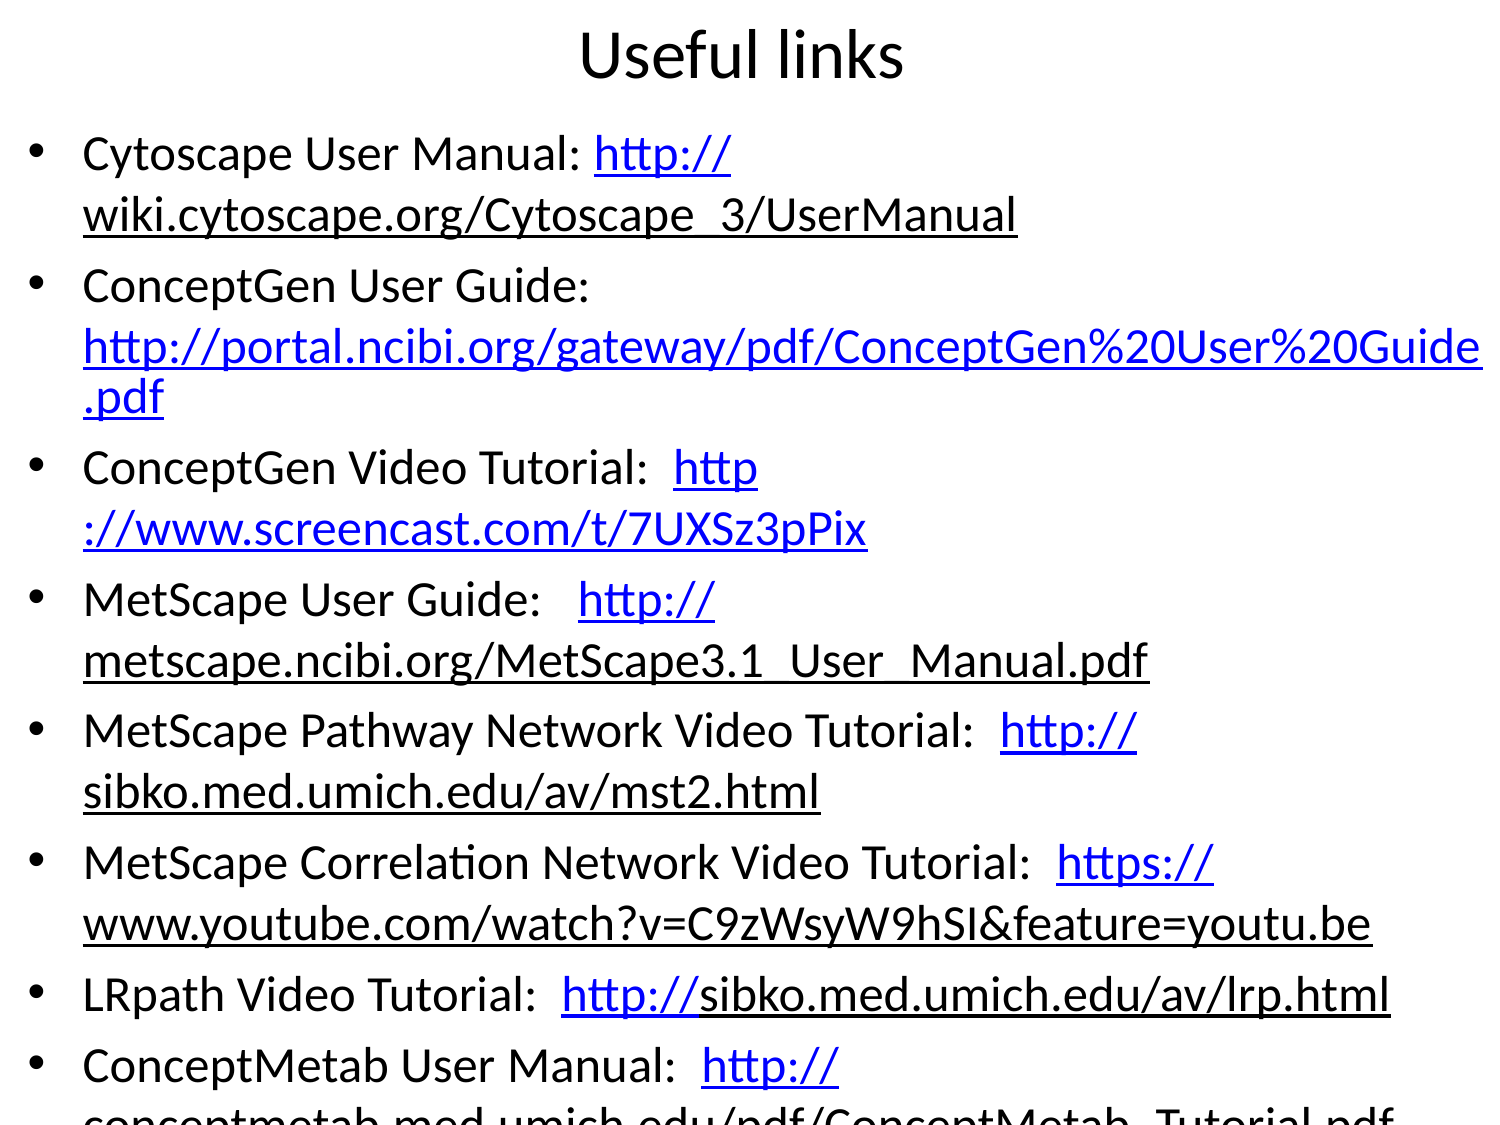

# Useful links
Cytoscape User Manual: http://wiki.cytoscape.org/Cytoscape_3/UserManual
ConceptGen User Guide: http://portal.ncibi.org/gateway/pdf/ConceptGen%20User%20Guide.pdf
ConceptGen Video Tutorial:  http://www.screencast.com/t/7UXSz3pPix
MetScape User Guide:   http://metscape.ncibi.org/MetScape3.1_User_Manual.pdf
MetScape Pathway Network Video Tutorial:  http://sibko.med.umich.edu/av/mst2.html
MetScape Correlation Network Video Tutorial:  https://www.youtube.com/watch?v=C9zWsyW9hSI&feature=youtu.be
LRpath Video Tutorial:  http://sibko.med.umich.edu/av/lrp.html
ConceptMetab User Manual:  http://conceptmetab.med.umich.edu/pdf/ConceptMetab_Tutorial.pdf